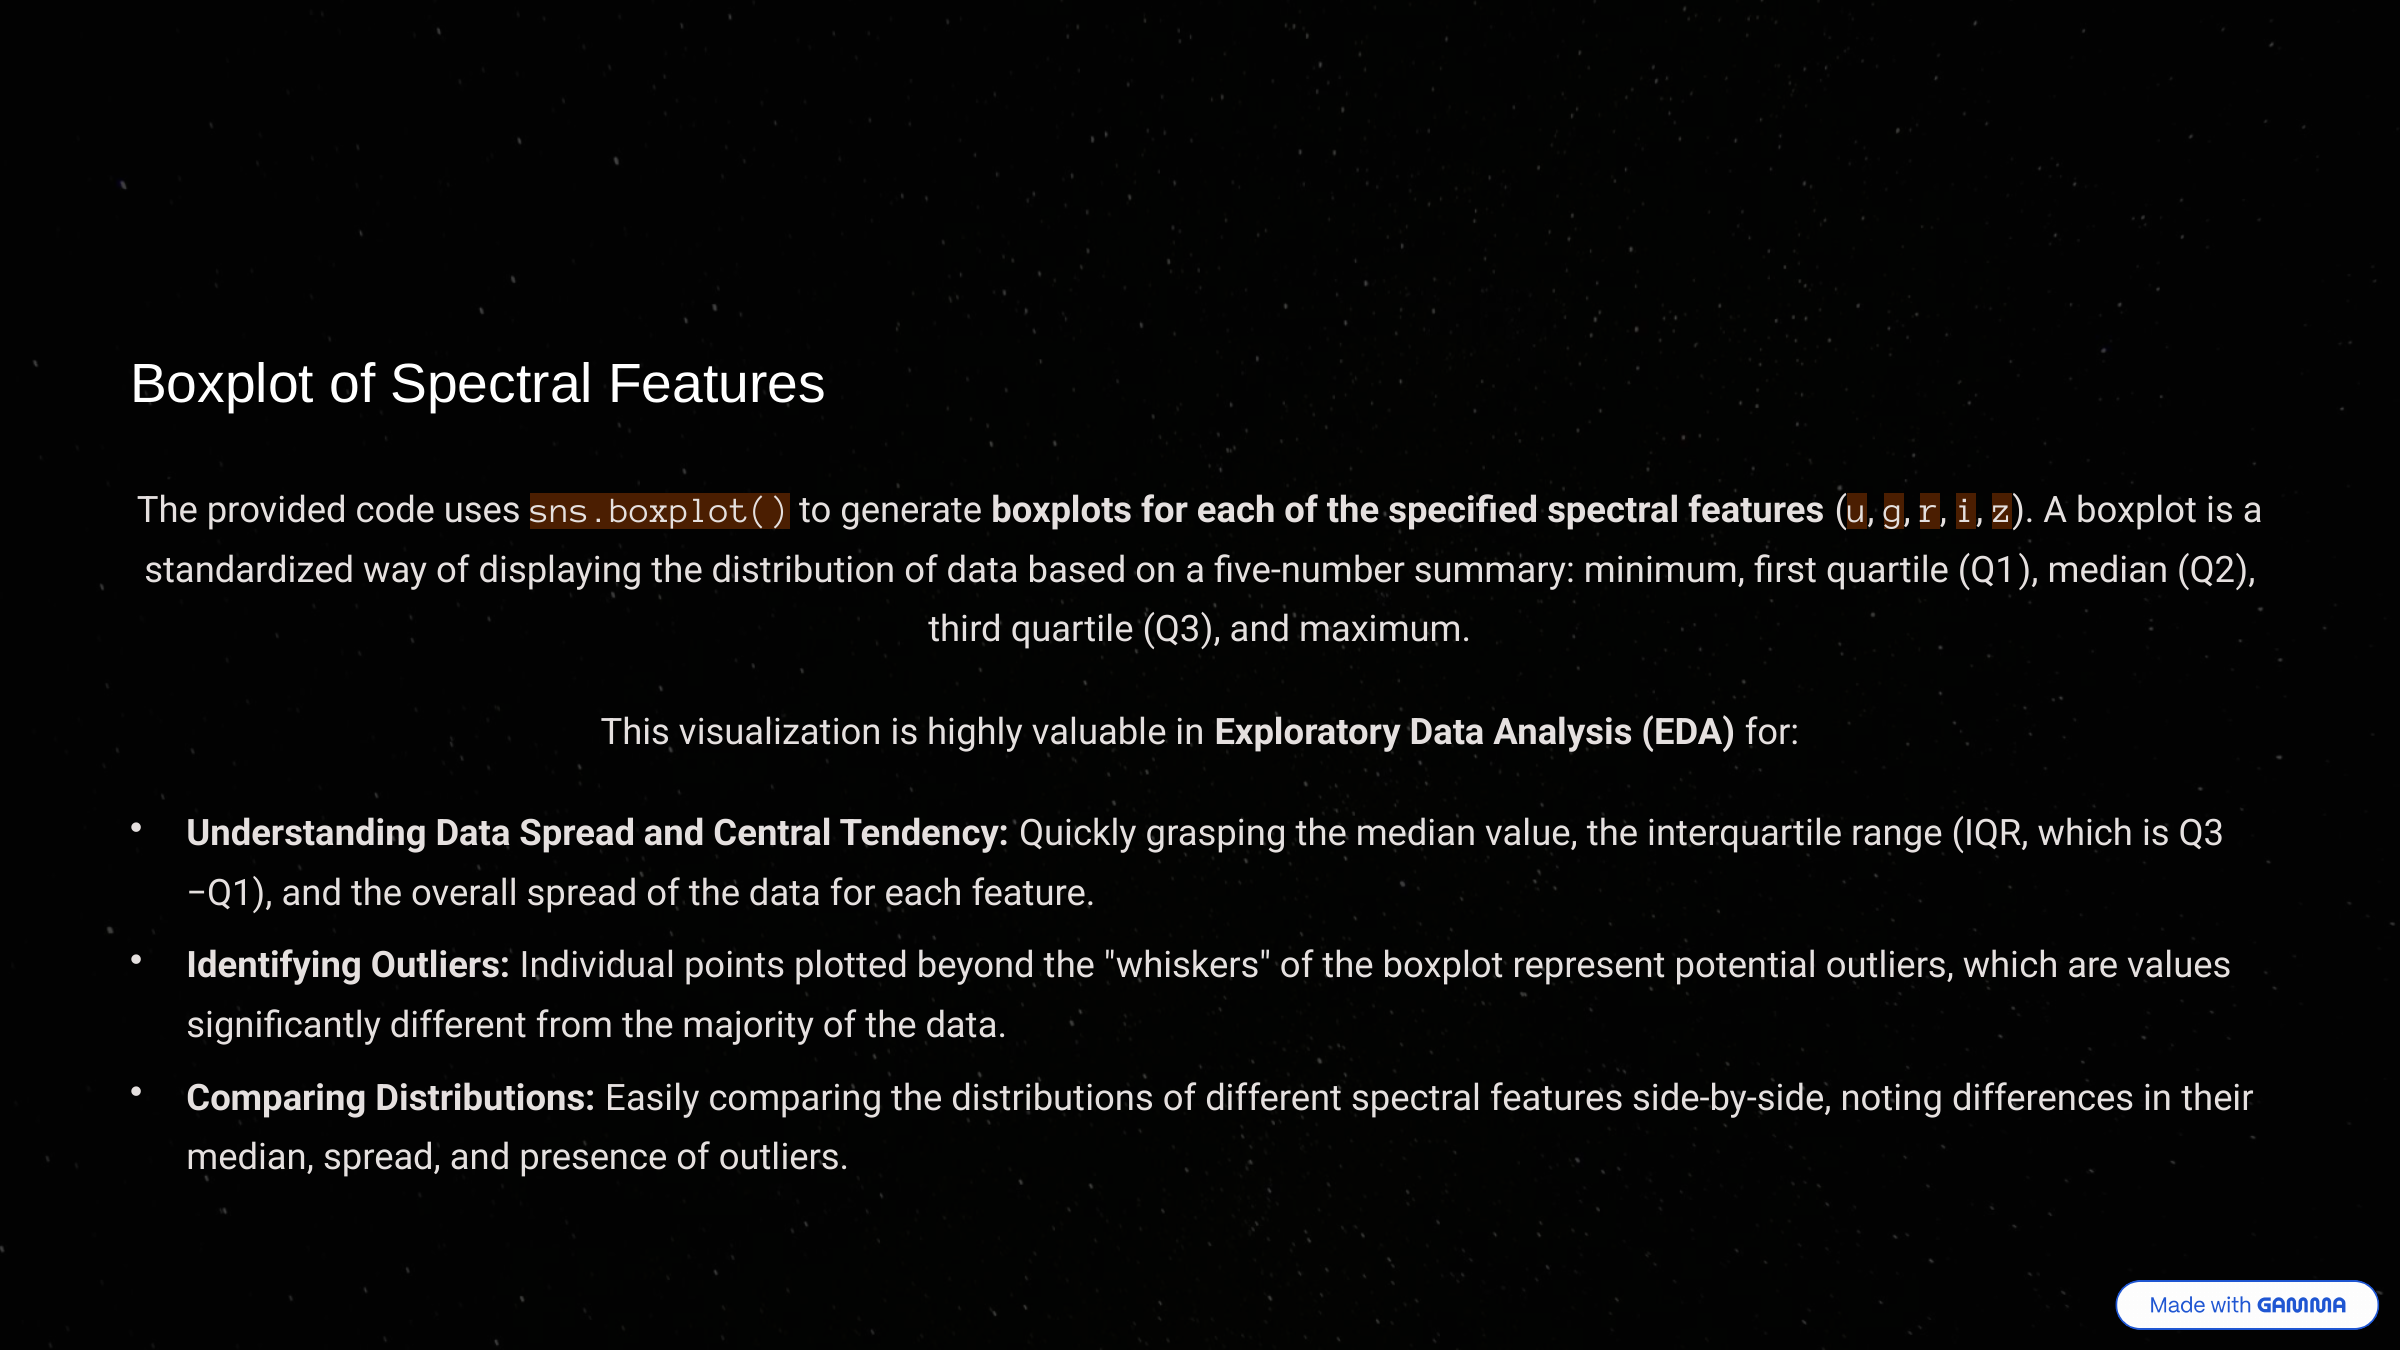

Boxplot of Spectral Features
The provided code uses sns.boxplot() to generate boxplots for each of the specified spectral features (u, g, r, i, z). A boxplot is a standardized way of displaying the distribution of data based on a five-number summary: minimum, first quartile (Q1​), median (Q2​), third quartile (Q3​), and maximum.
This visualization is highly valuable in Exploratory Data Analysis (EDA) for:
Understanding Data Spread and Central Tendency: Quickly grasping the median value, the interquartile range (IQR, which is Q3​−Q1​), and the overall spread of the data for each feature.
Identifying Outliers: Individual points plotted beyond the "whiskers" of the boxplot represent potential outliers, which are values significantly different from the majority of the data.
Comparing Distributions: Easily comparing the distributions of different spectral features side-by-side, noting differences in their median, spread, and presence of outliers.